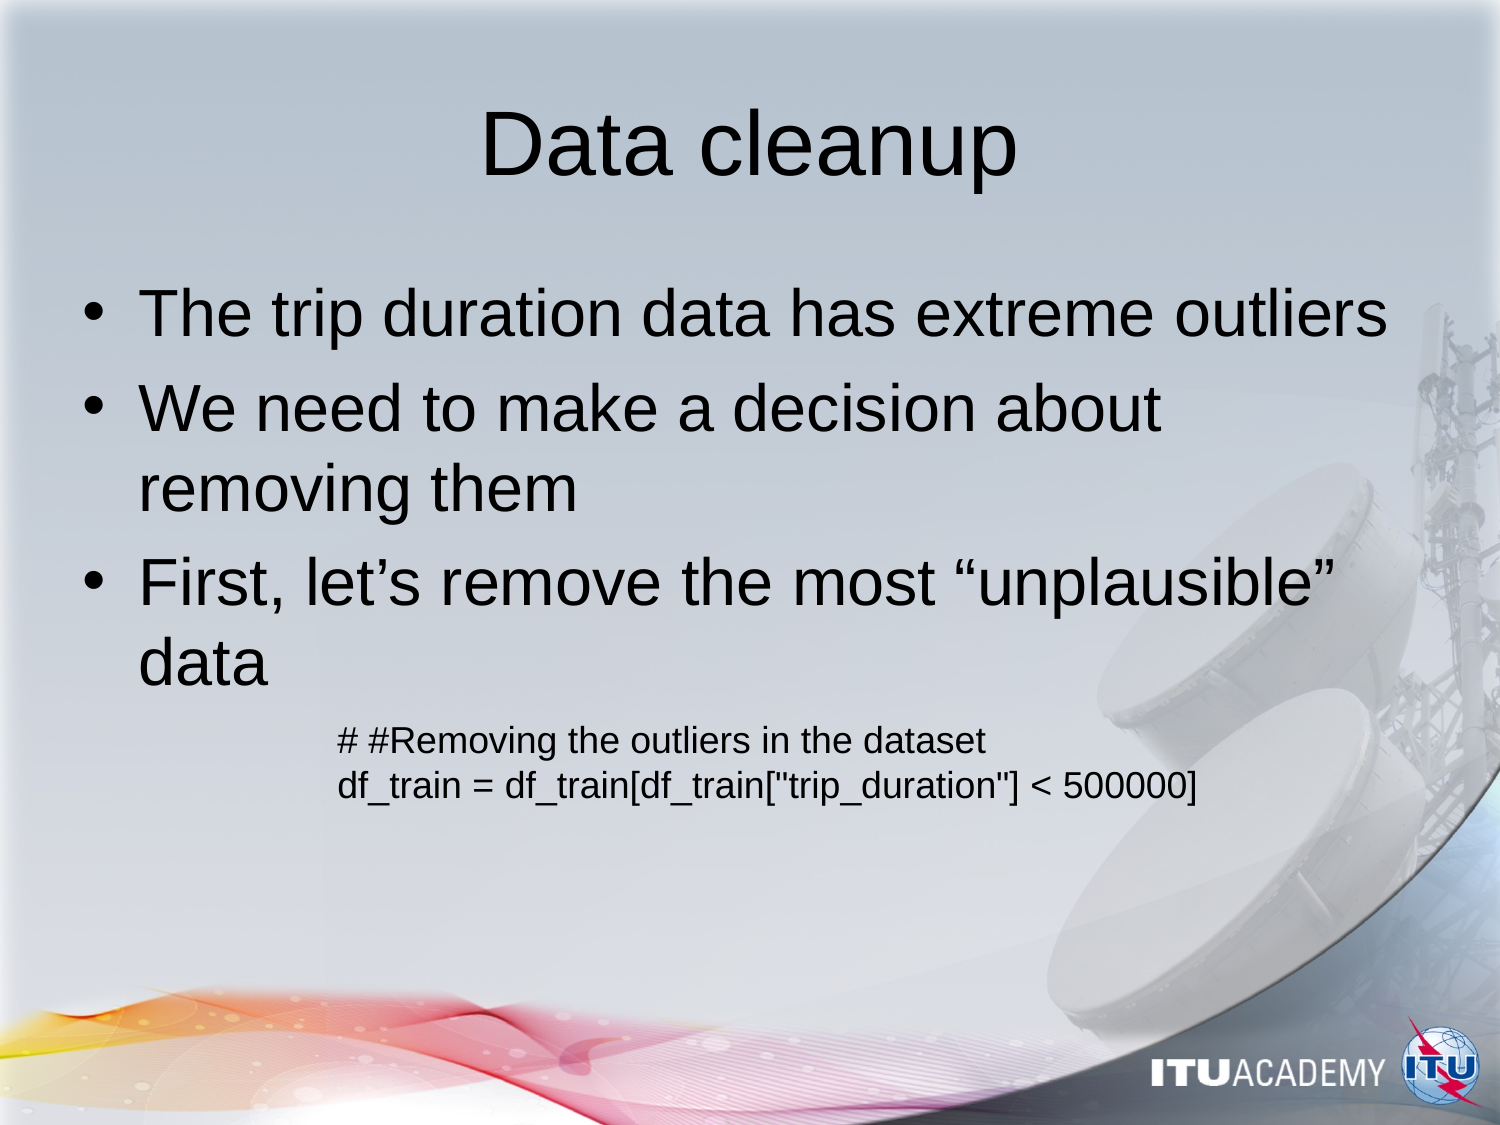

# Data cleanup
The trip duration data has extreme outliers
We need to make a decision about removing them
First, let’s remove the most “unplausible” data
# #Removing the outliers in the dataset
df_train = df_train[df_train["trip_duration"] < 500000]